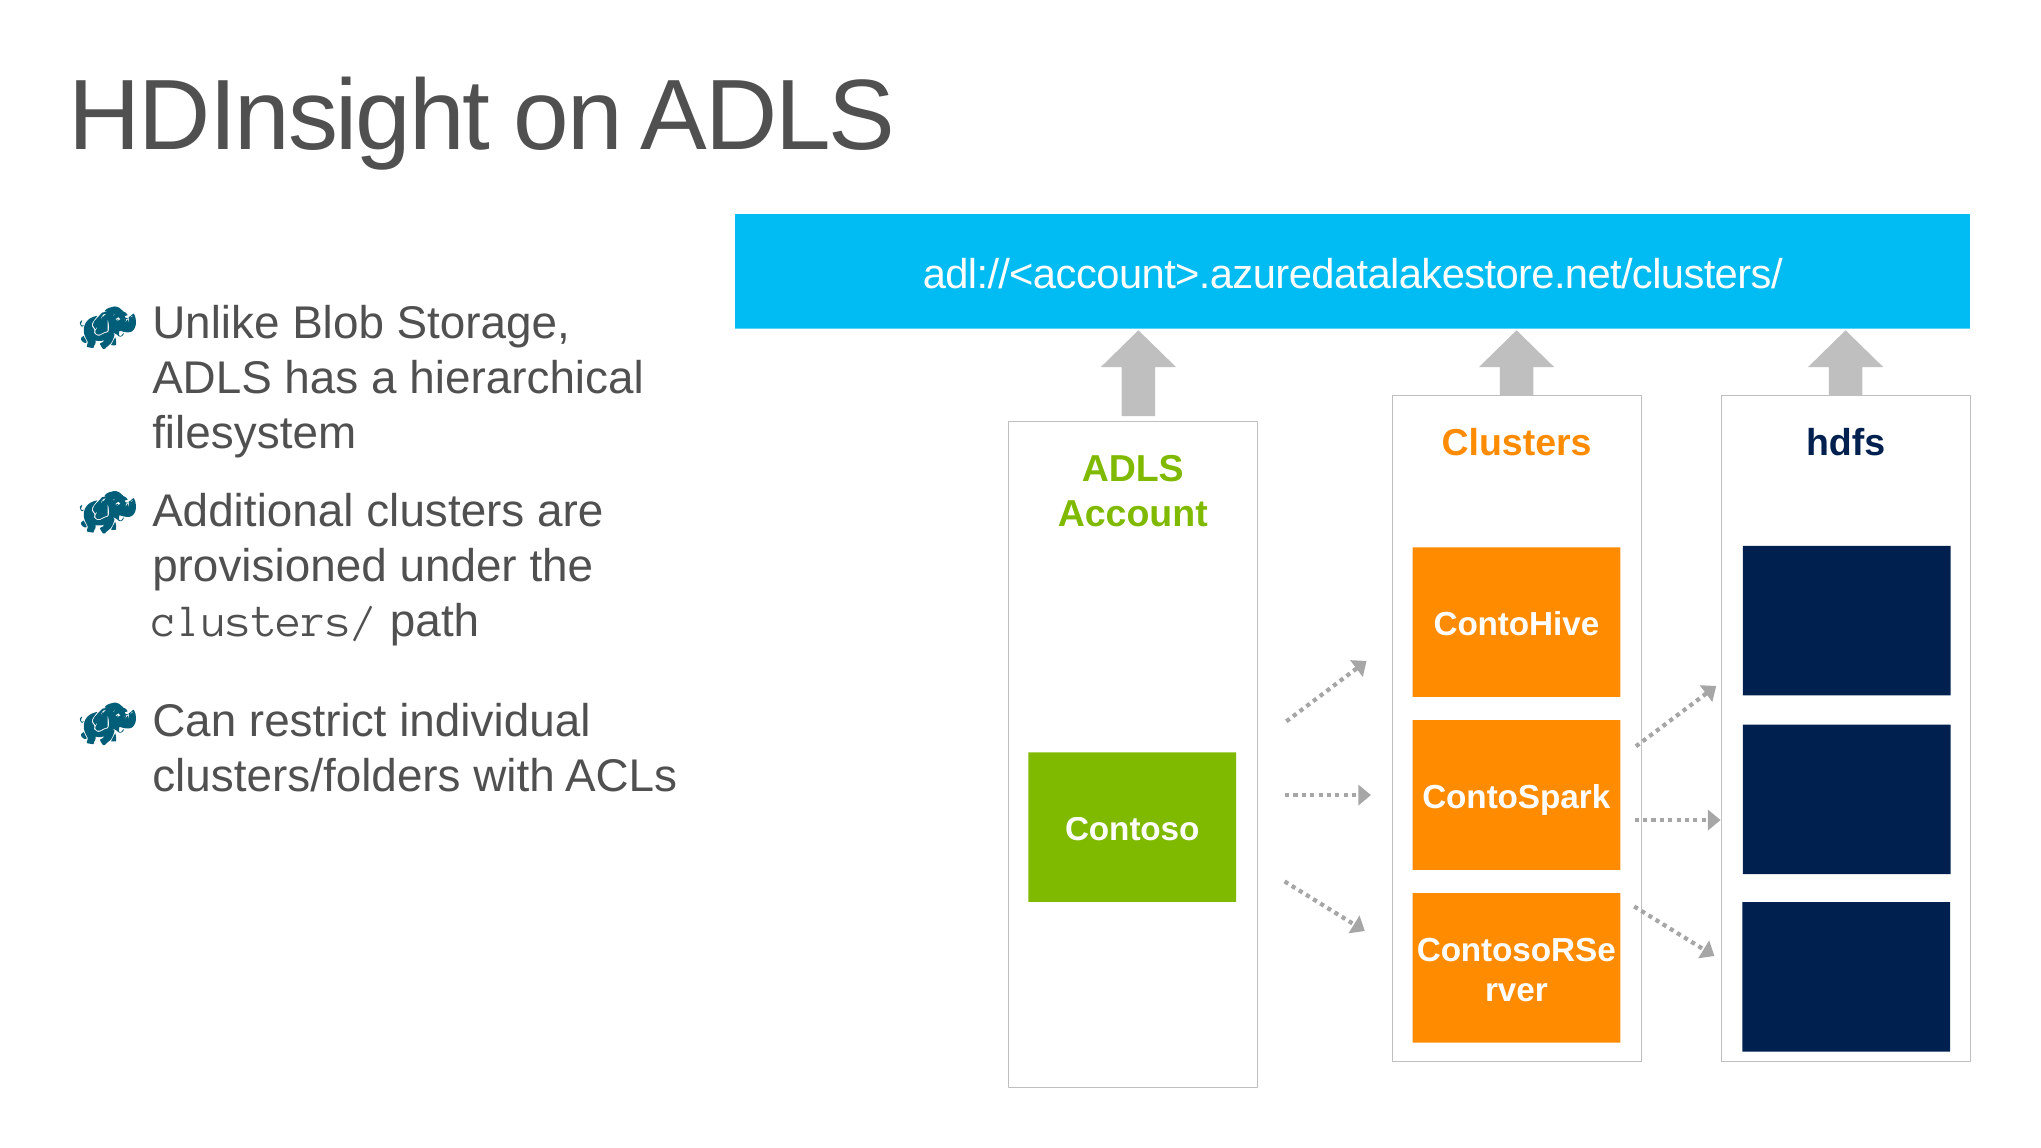

# HDInsight on ADLS
adl://<account>.azuredatalakestore.net/clusters/
Unlike Blob Storage, ADLS has a hierarchical filesystem

Clusters
ContoHive
ContoSpark
ContosoRServer
hdfs

ADLS Account
Contoso
Additional clusters are provisioned under the clusters/ path

Can restrict individual clusters/folders with ACLs